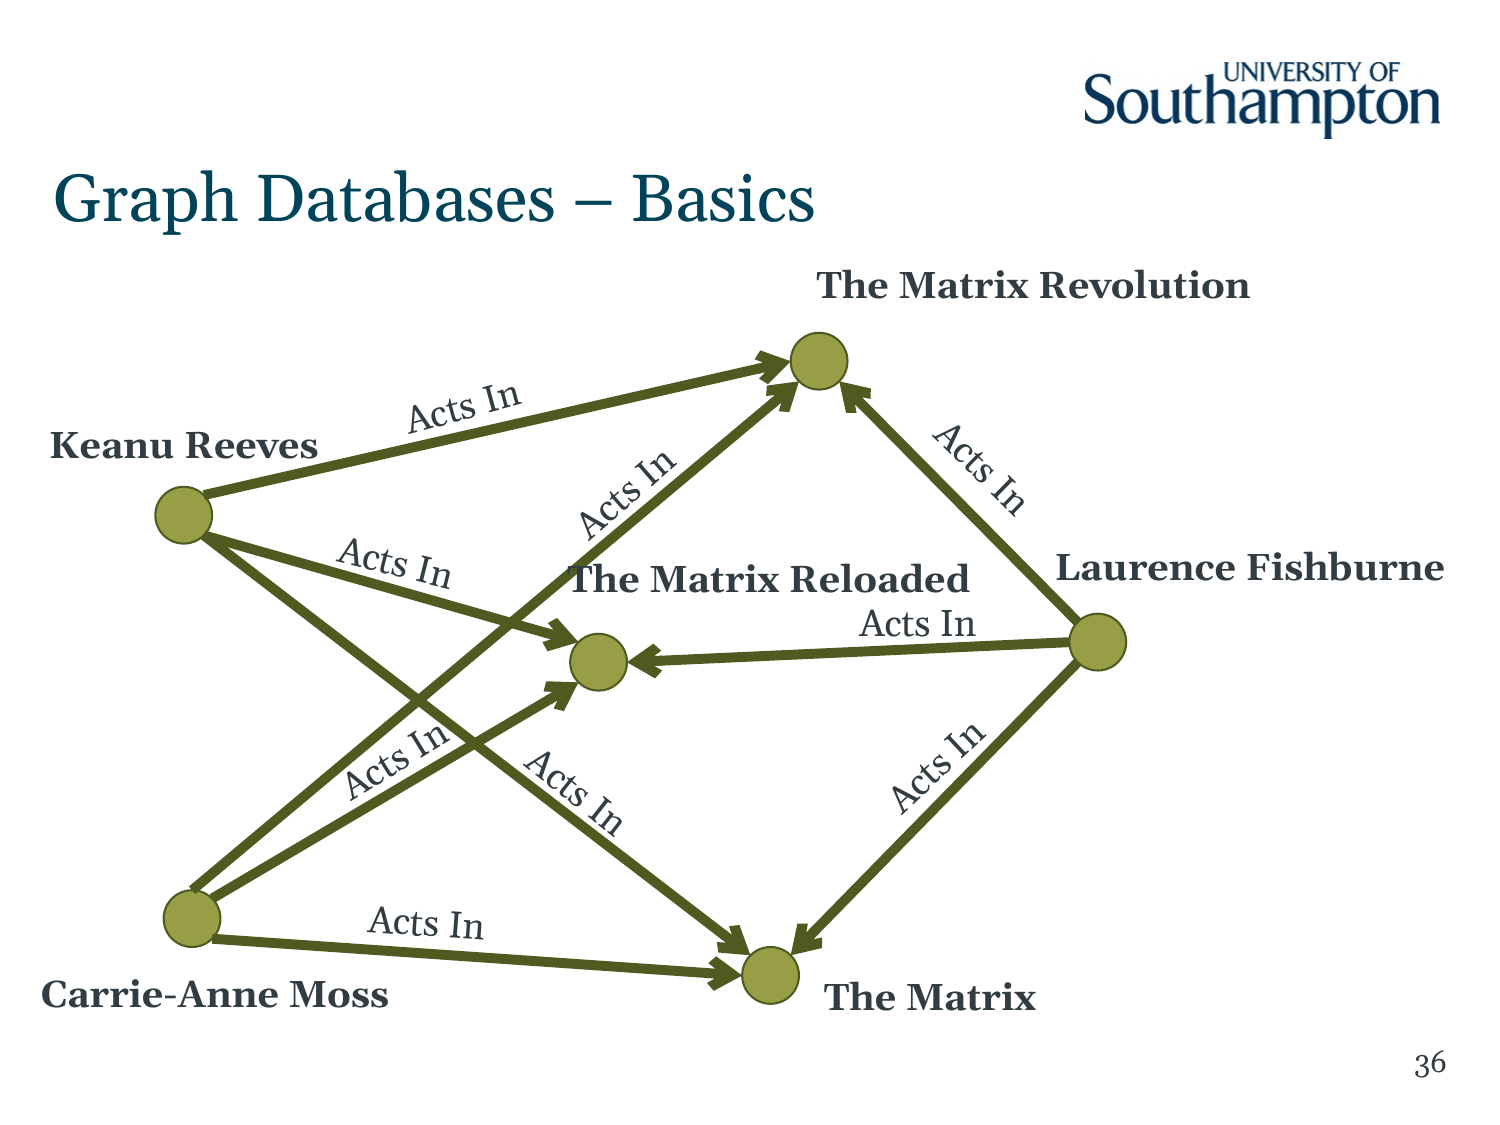

# Graph Databases – Basics
The Matrix Revolution

Acts In
Keanu Reeves
Acts In
Acts In

Acts In
Laurence Fishburne
The Matrix Reloaded
Acts In

Acts In
Acts In
Acts In

Acts In

Carrie-Anne Moss
The Matrix
36